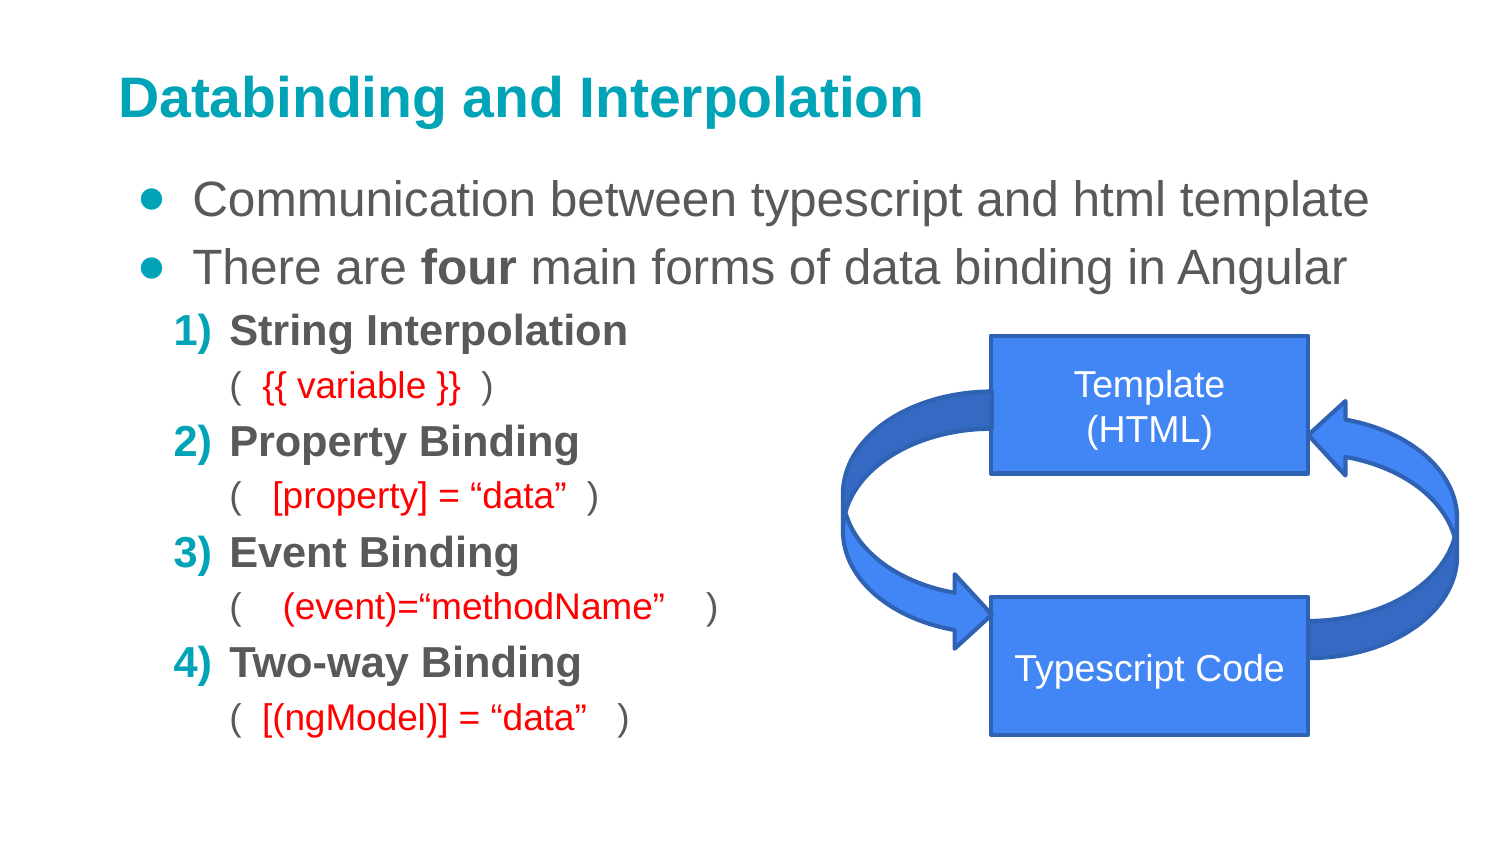

# Databinding and Interpolation
Communication between typescript and html template
There are four main forms of data binding in Angular
String Interpolation
(  {{ variable }}  )
Property Binding
(   [property] = “data”  )
Event Binding
(    (event)=“methodName”    )
Two-way Binding
(  [(ngModel)] = “data”   )
Template (HTML)

Typescript Code